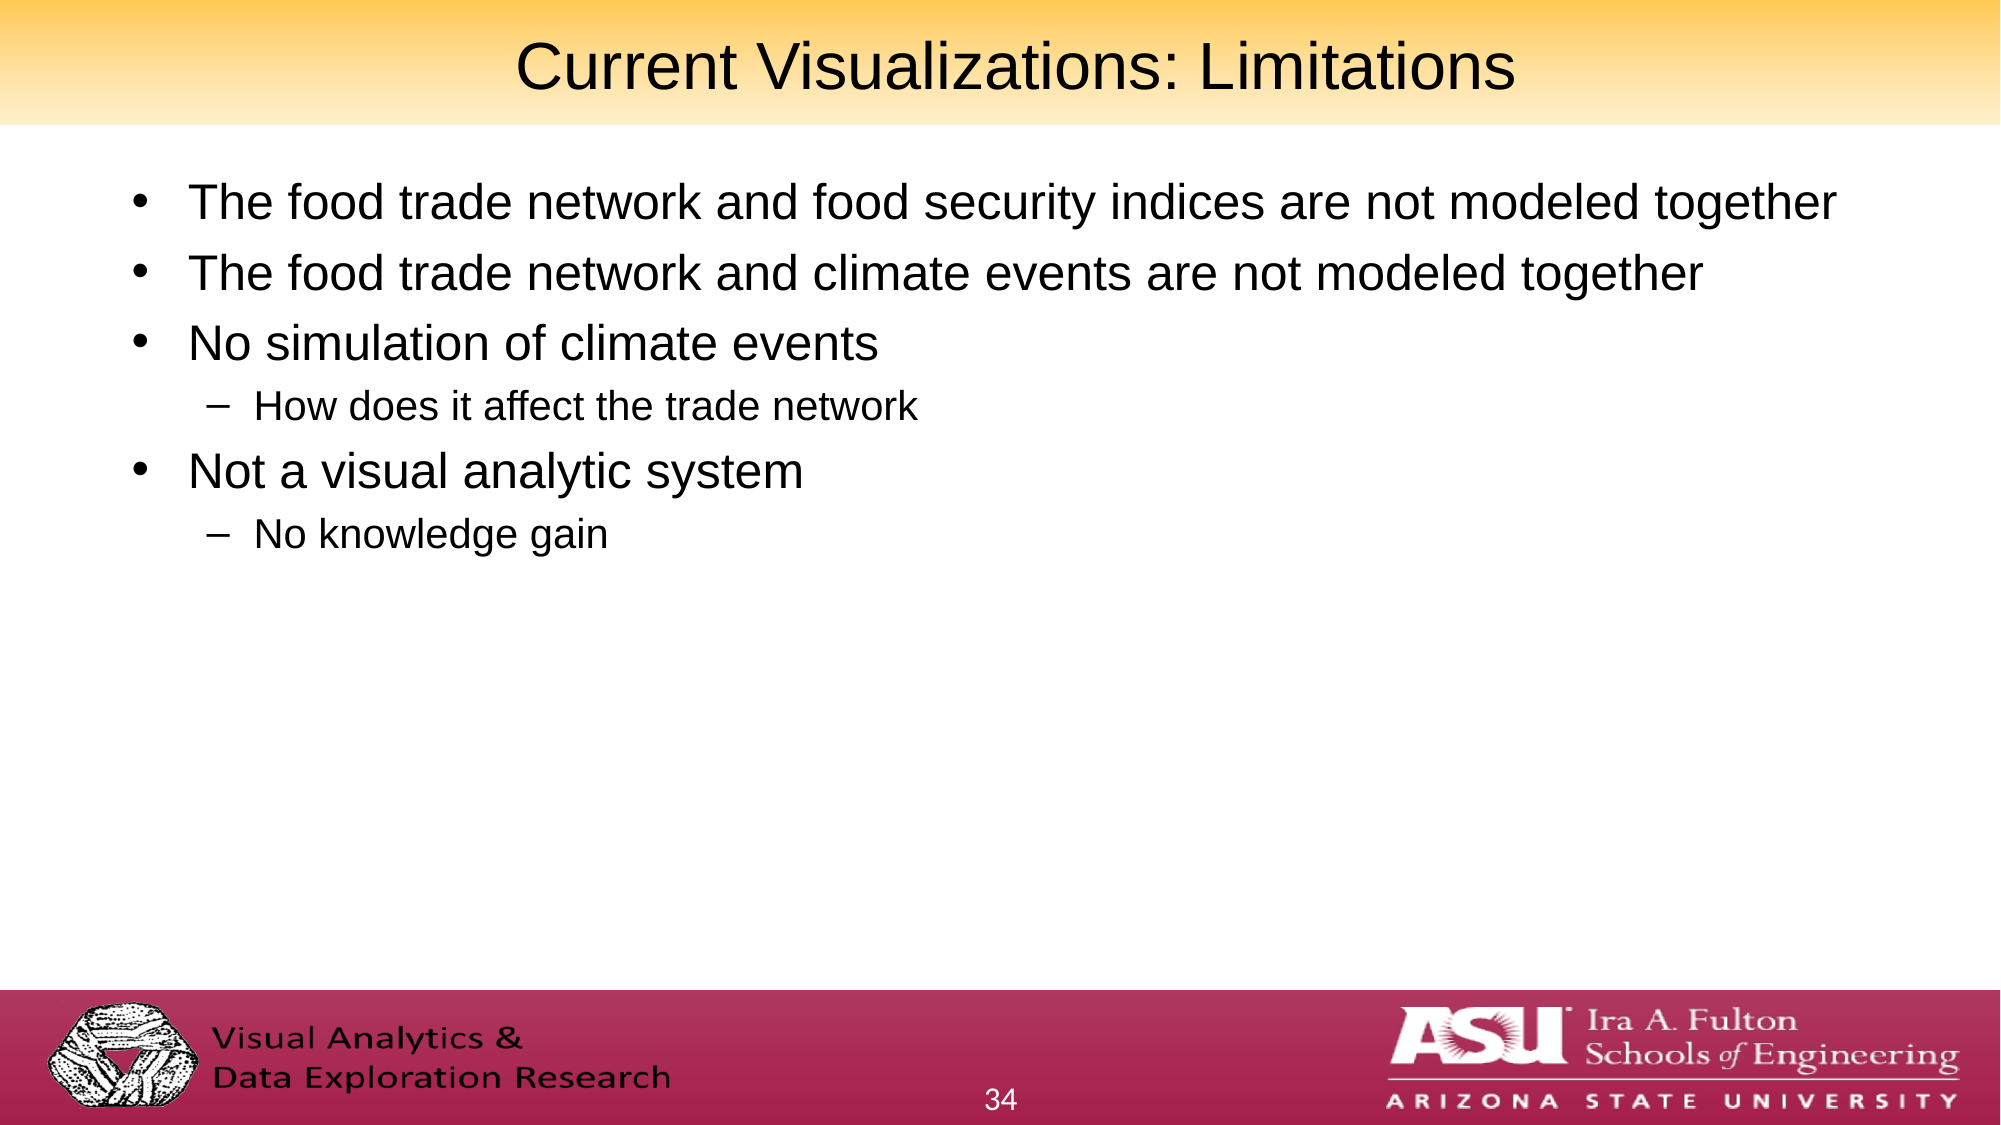

# Current Visualizations: Limitations
The food trade network and food security indices are not modeled together
The food trade network and climate events are not modeled together
No simulation of climate events
How does it affect the trade network
Not a visual analytic system
No knowledge gain

34